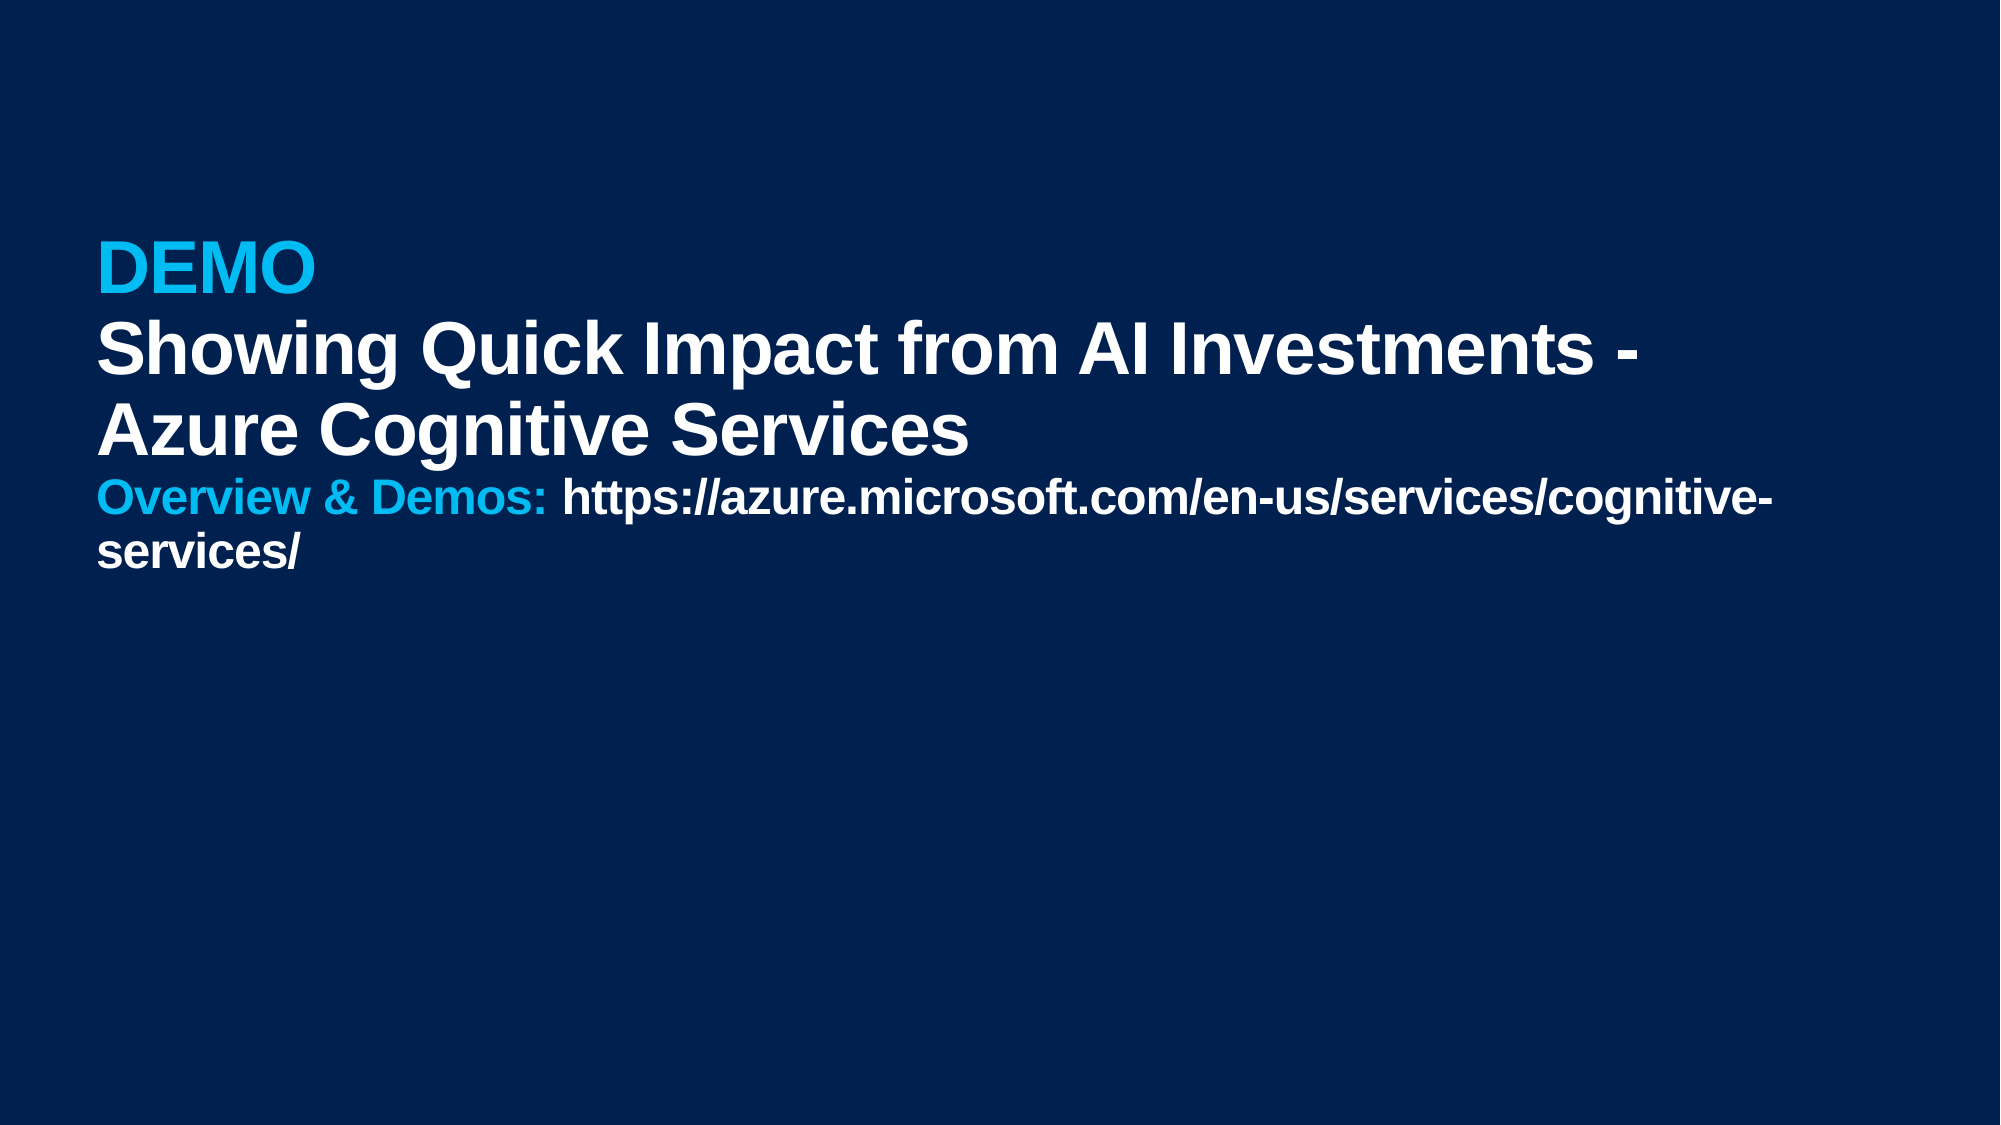

# DEMO Showing Quick Impact from AI Investments - Azure Cognitive Services Overview & Demos: https://azure.microsoft.com/en-us/services/cognitive-services/